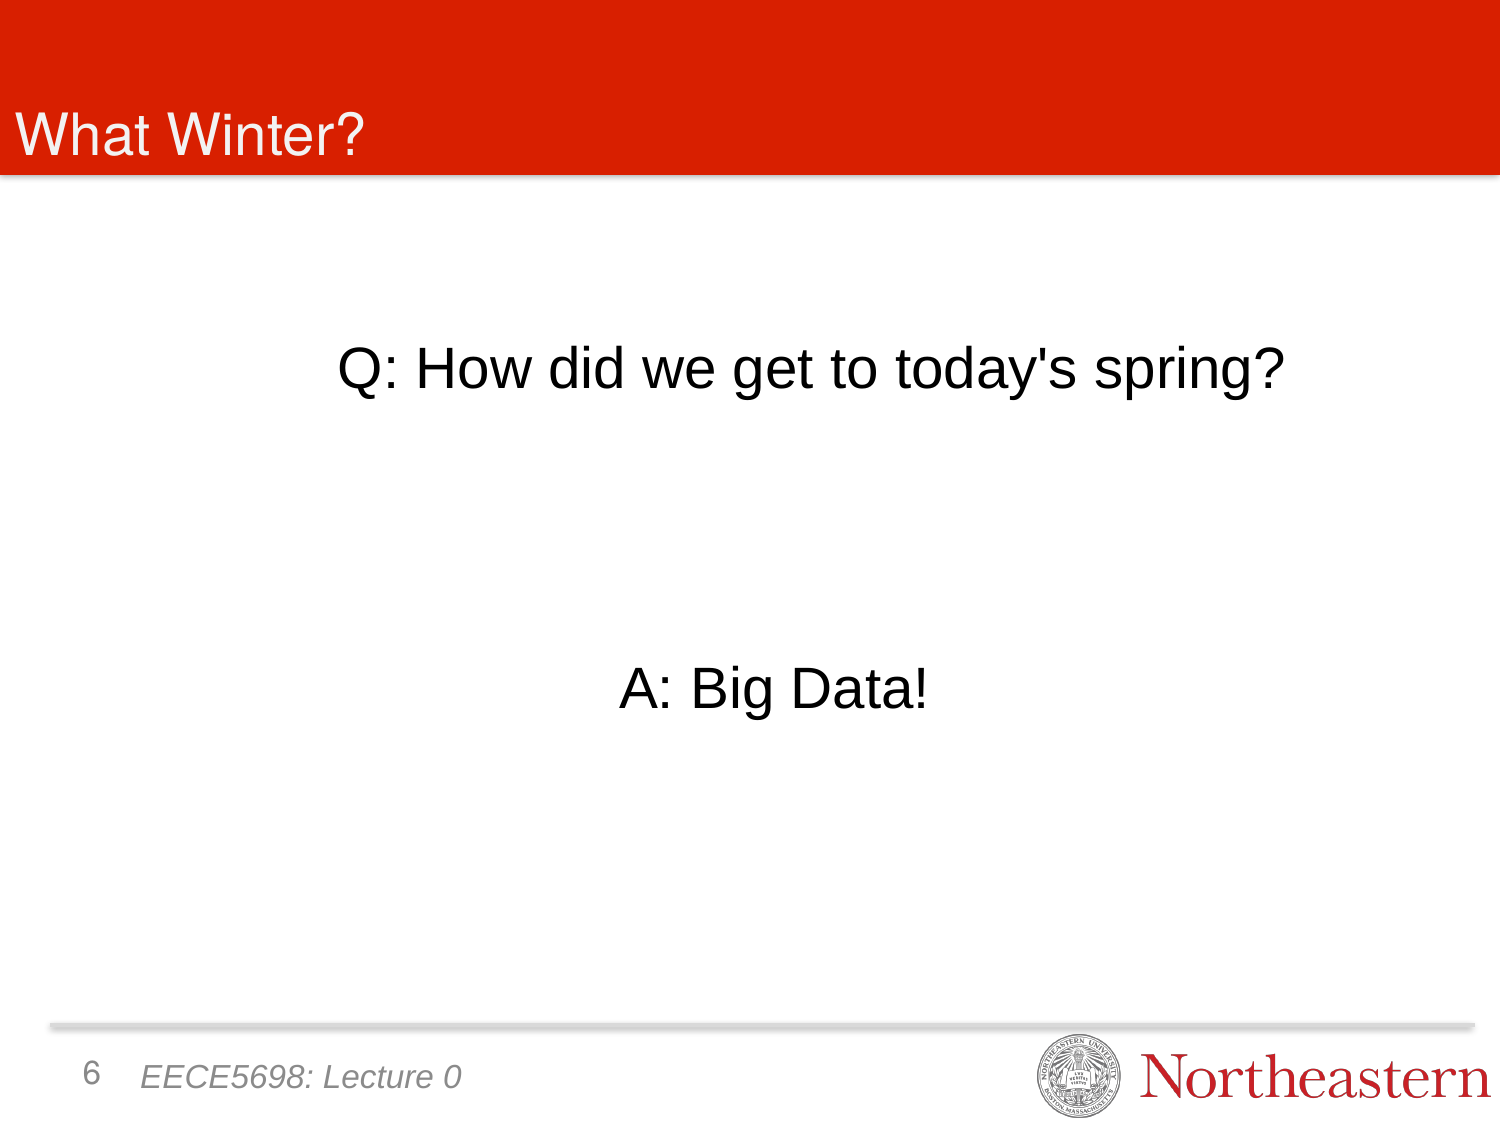

# What Winter?
Q: How did we get to today's spring?
A: Big Data!

6
EECE5698: Lecture 0